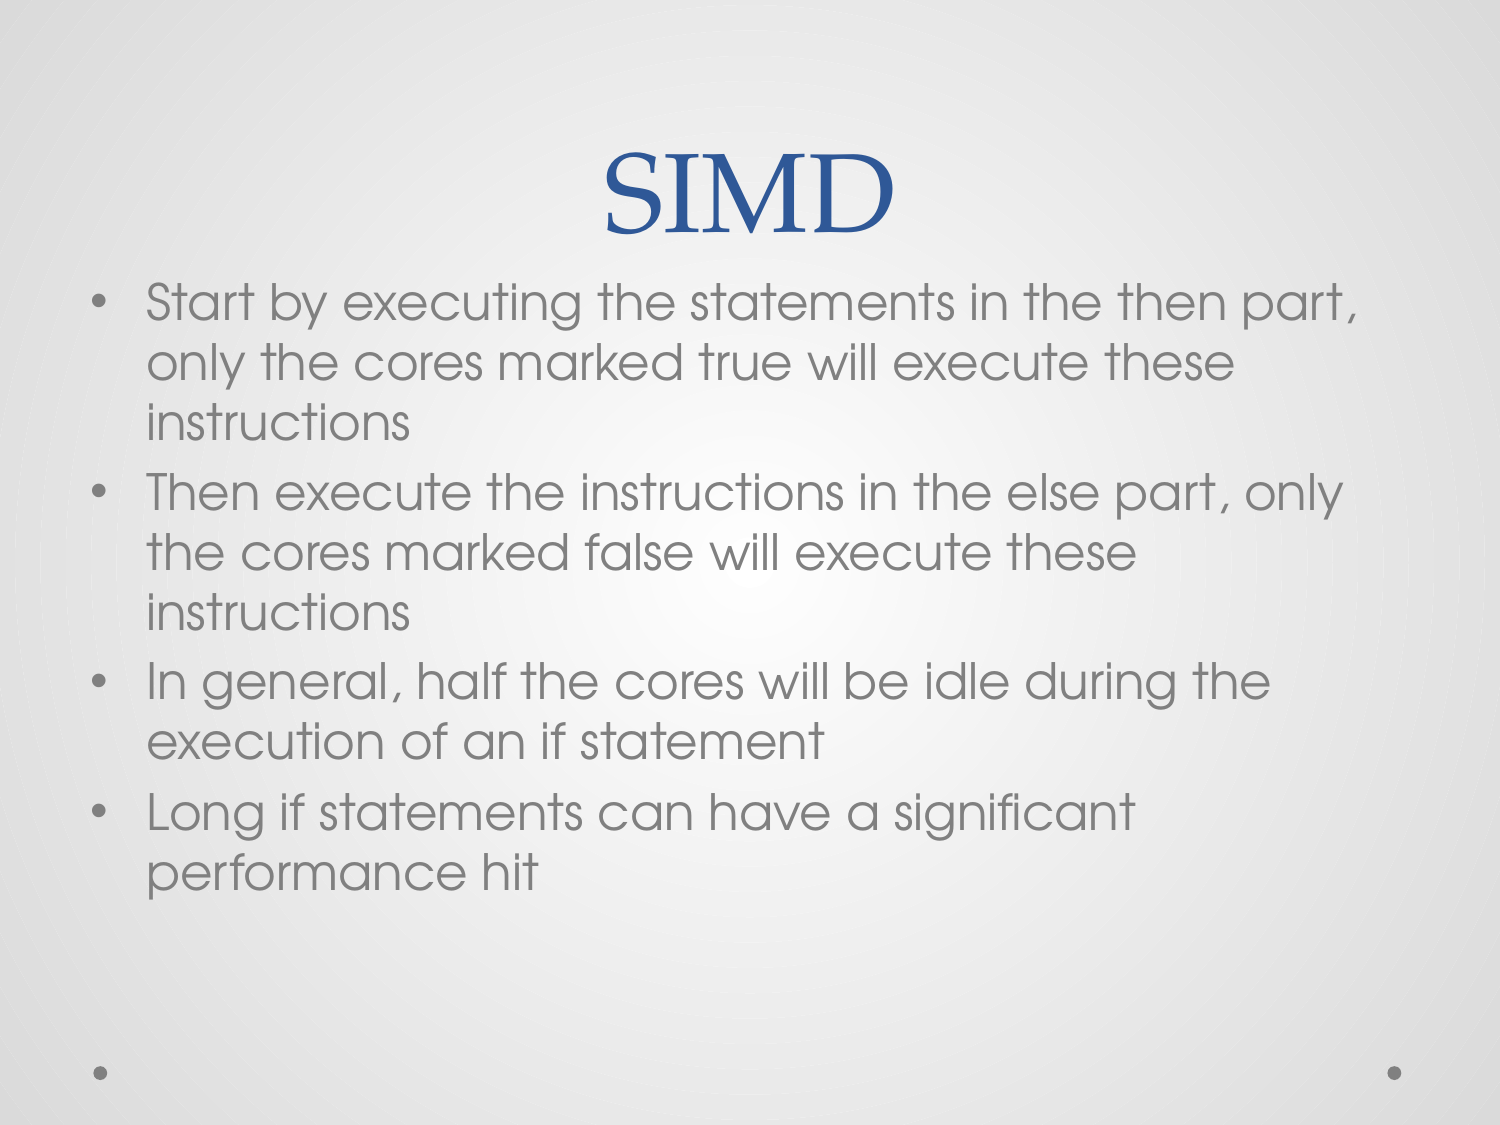

# SIMD
Start by executing the statements in the then part, only the cores marked true will execute these instructions
Then execute the instructions in the else part, only the cores marked false will execute these instructions
In general, half the cores will be idle during the execution of an if statement
Long if statements can have a significant performance hit